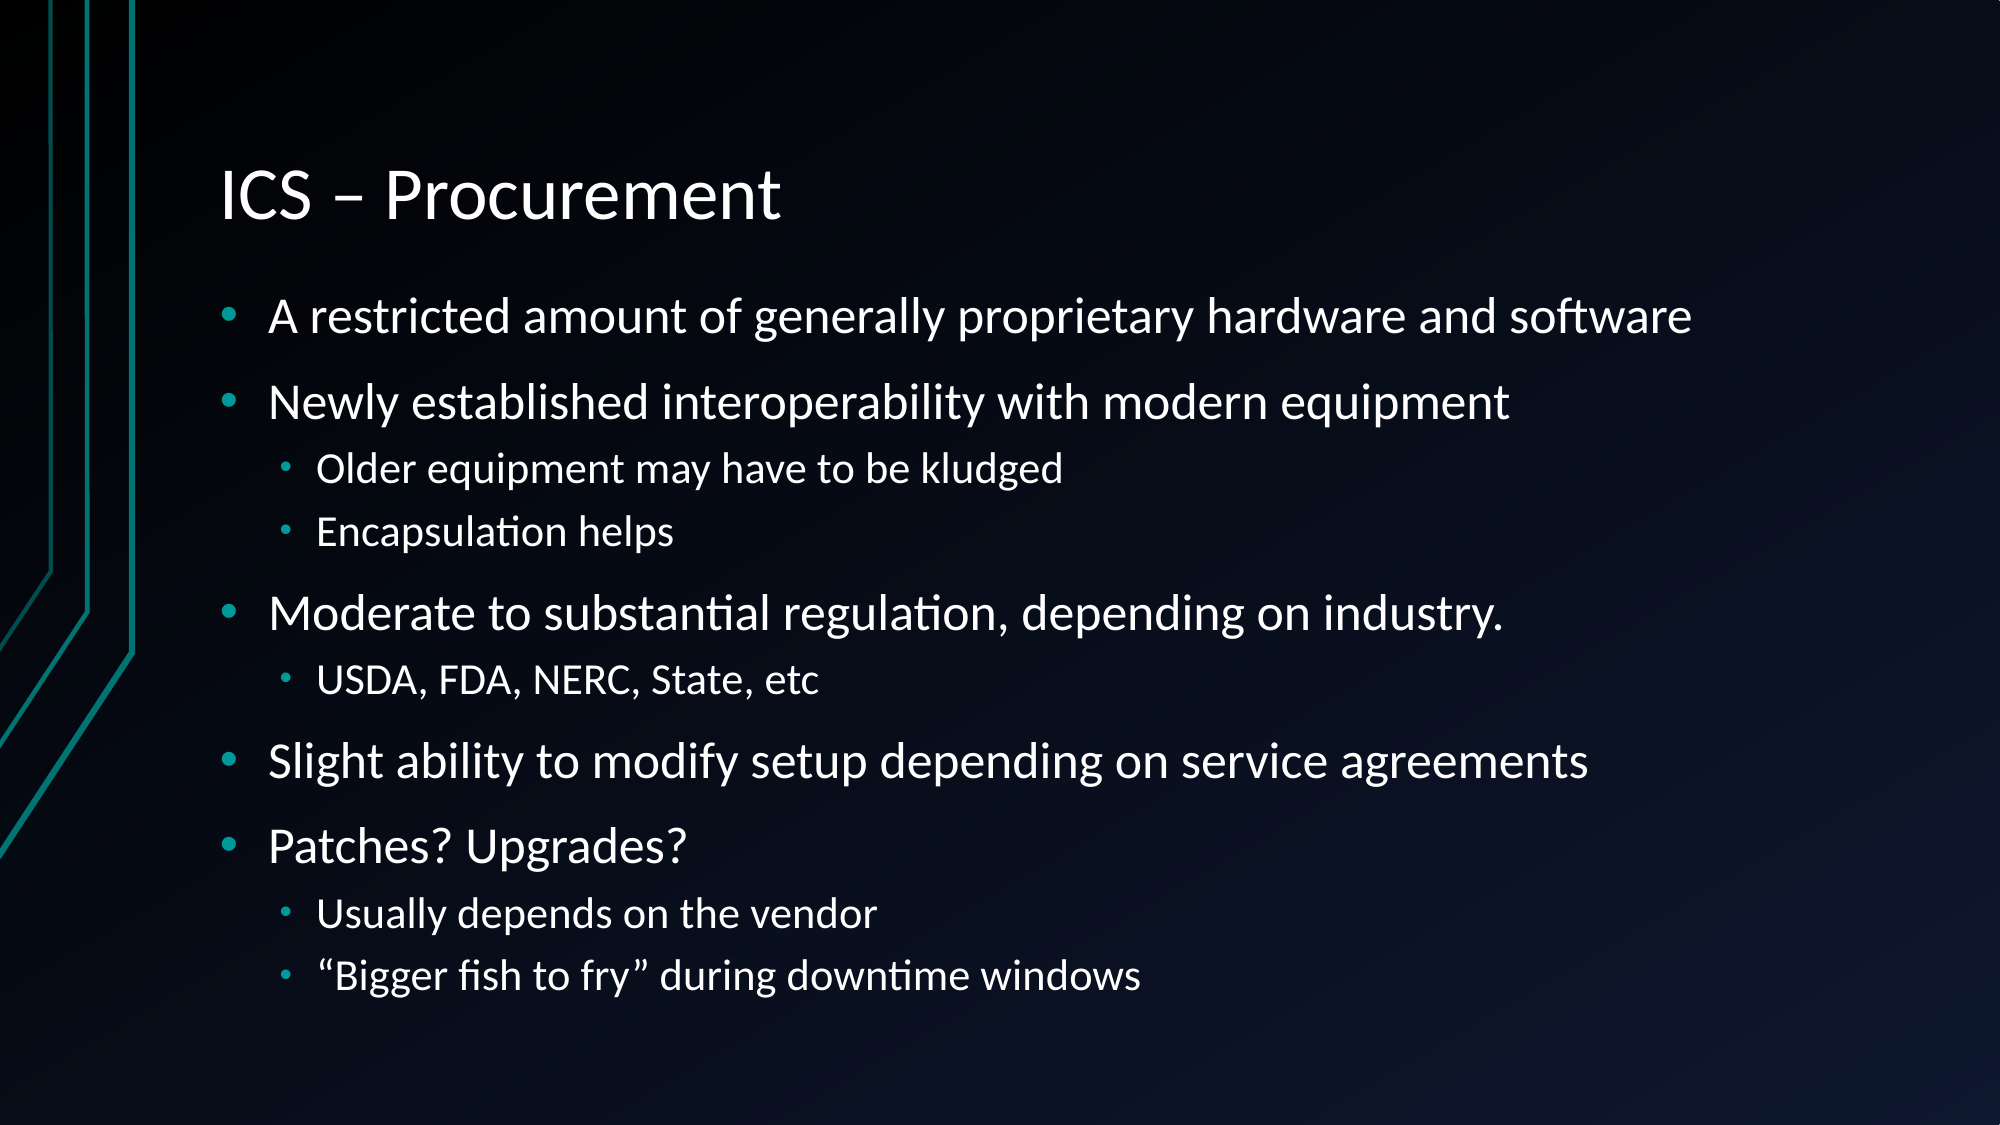

# ICS – Procurement
A restricted amount of generally proprietary hardware and software
Newly established interoperability with modern equipment
Older equipment may have to be kludged
Encapsulation helps
Moderate to substantial regulation, depending on industry.
USDA, FDA, NERC, State, etc
Slight ability to modify setup depending on service agreements
Patches? Upgrades?
Usually depends on the vendor
“Bigger fish to fry” during downtime windows